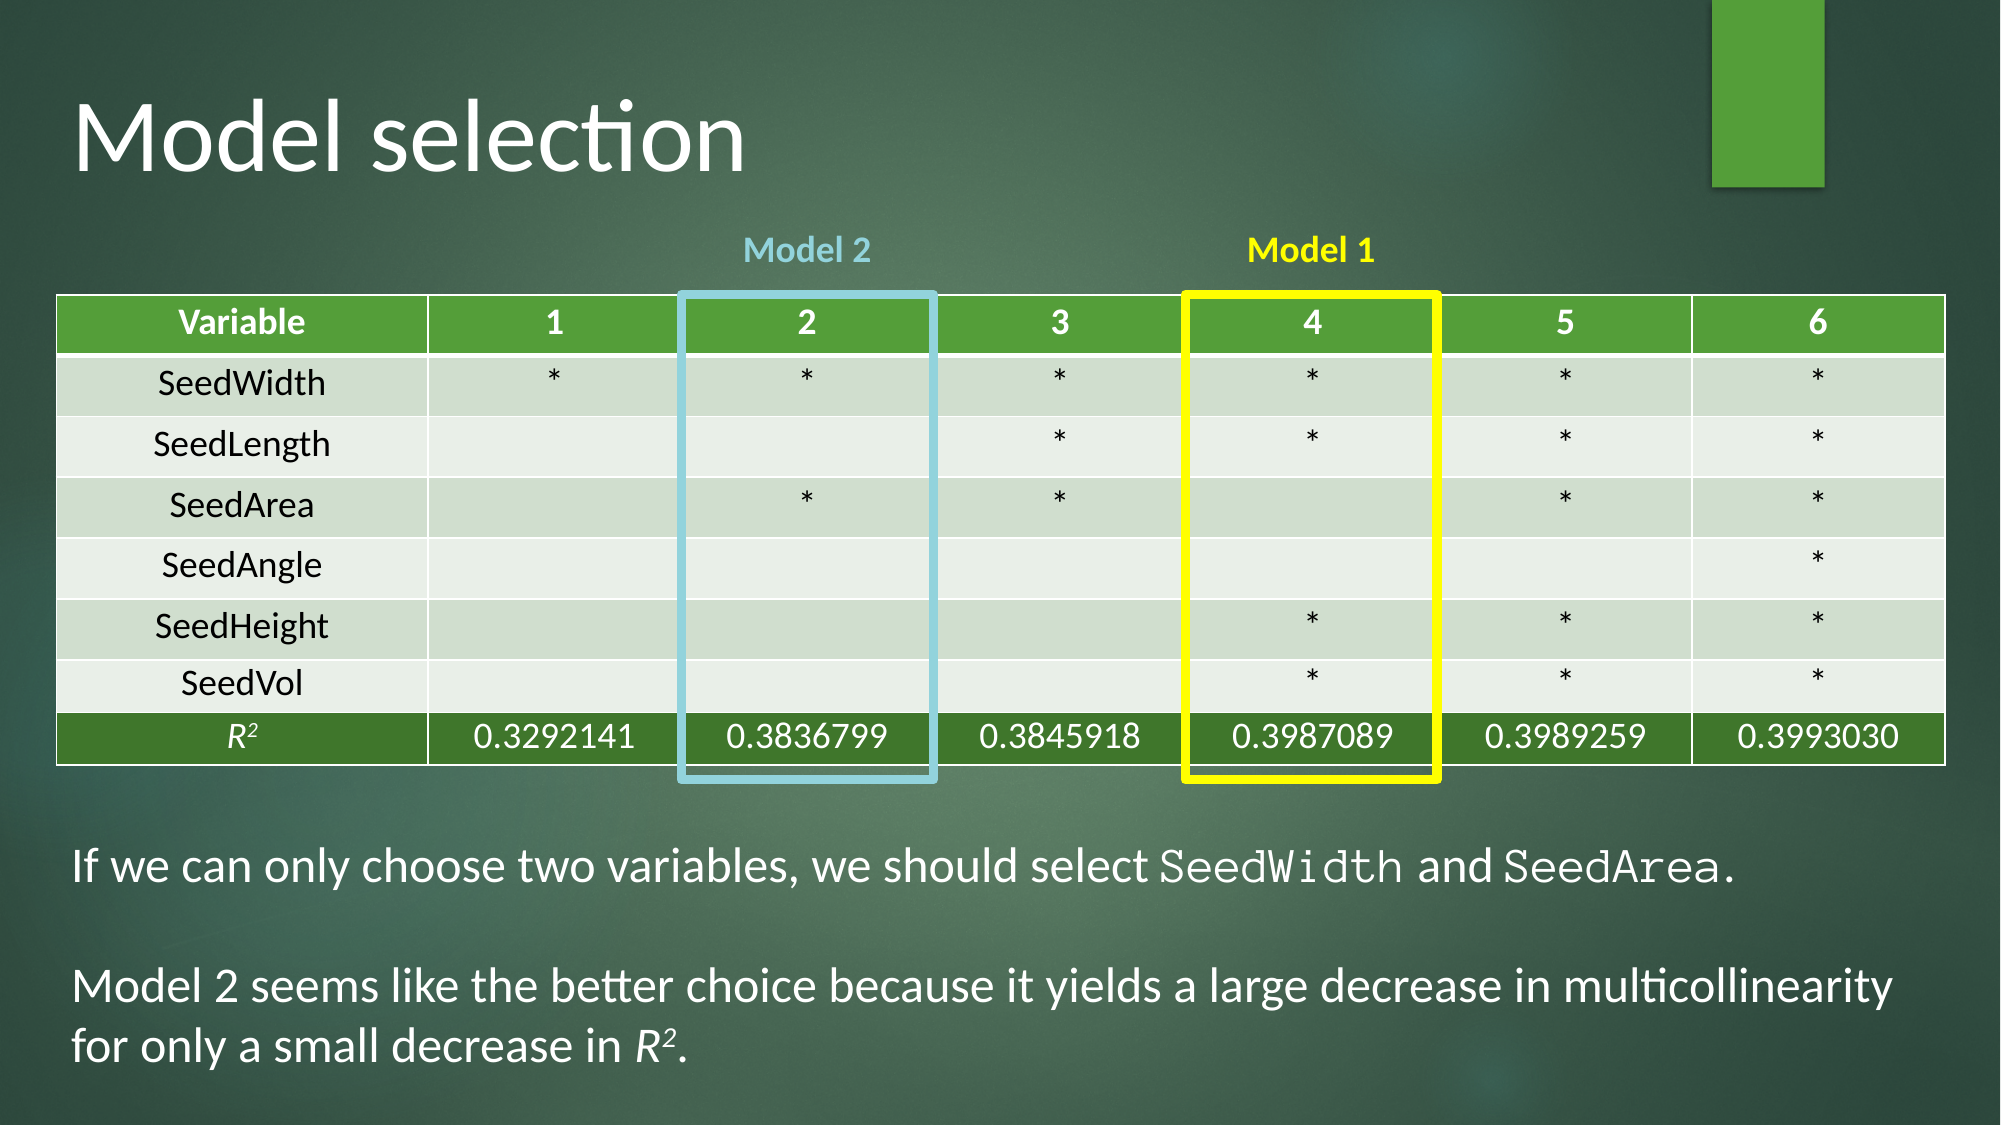

Model selection
Model 2
Model 1
| Variable | 1 | 2 | 3 | 4 | 5 | 6 |
| --- | --- | --- | --- | --- | --- | --- |
| SeedWidth | \* | \* | \* | \* | \* | \* |
| SeedLength |  |  | \* | \* | \* | \* |
| SeedArea |  | \* | \* |  | \* | \* |
| SeedAngle |  |  |  |  |  | \* |
| SeedHeight |  |  |  | \* | \* | \* |
| SeedVol |  |  |  | \* | \* | \* |
| R2 | 0.3292141 | 0.3836799 | 0.3845918 | 0.3987089 | 0.3989259 | 0.3993030 |

If we can only choose two variables, we should select SeedWidth and SeedArea.

Model 2 seems like the better choice because it yields a large decrease in multicollinearity for only a small decrease in R2.